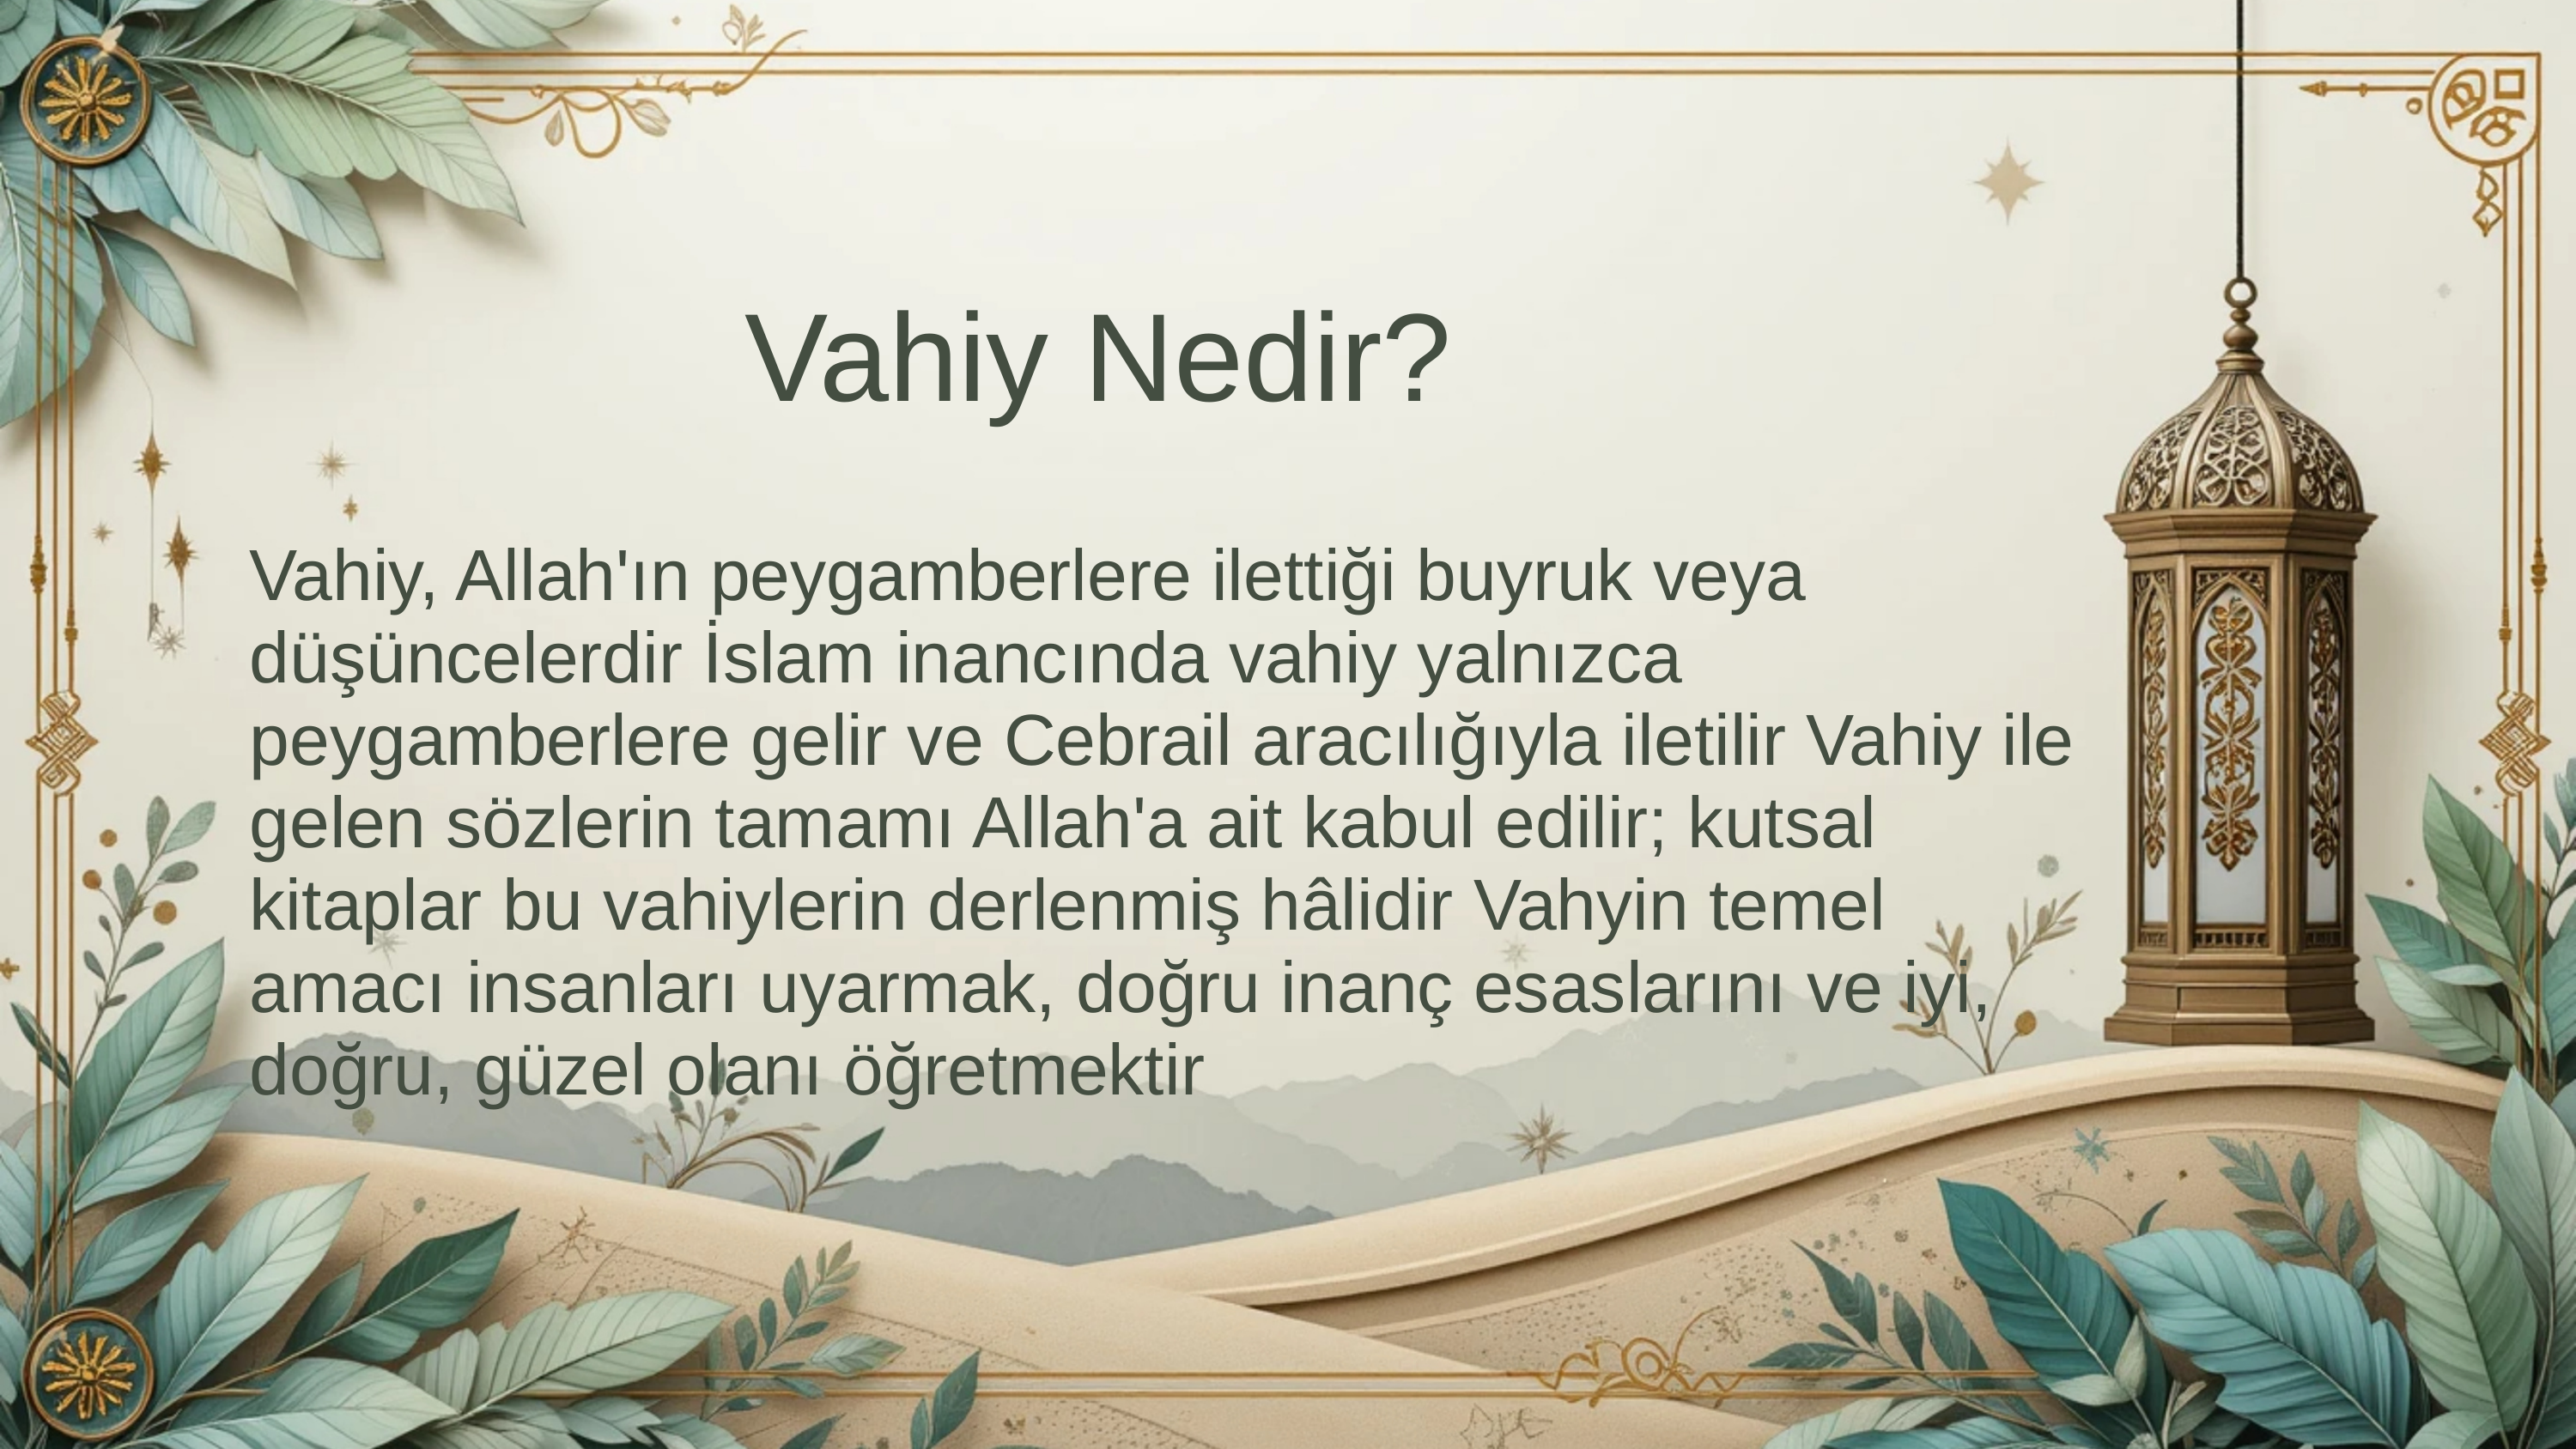

Vahiy Nedir?
Vahiy, Allah'ın peygamberlere ilettiği buyruk veya düşüncelerdir İslam inancında vahiy yalnızca peygamberlere gelir ve Cebrail aracılığıyla iletilir Vahiy ile gelen sözlerin tamamı Allah'a ait kabul edilir; kutsal kitaplar bu vahiylerin derlenmiş hâlidir Vahyin temel amacı insanları uyarmak, doğru inanç esaslarını ve iyi, doğru, güzel olanı öğretmektir